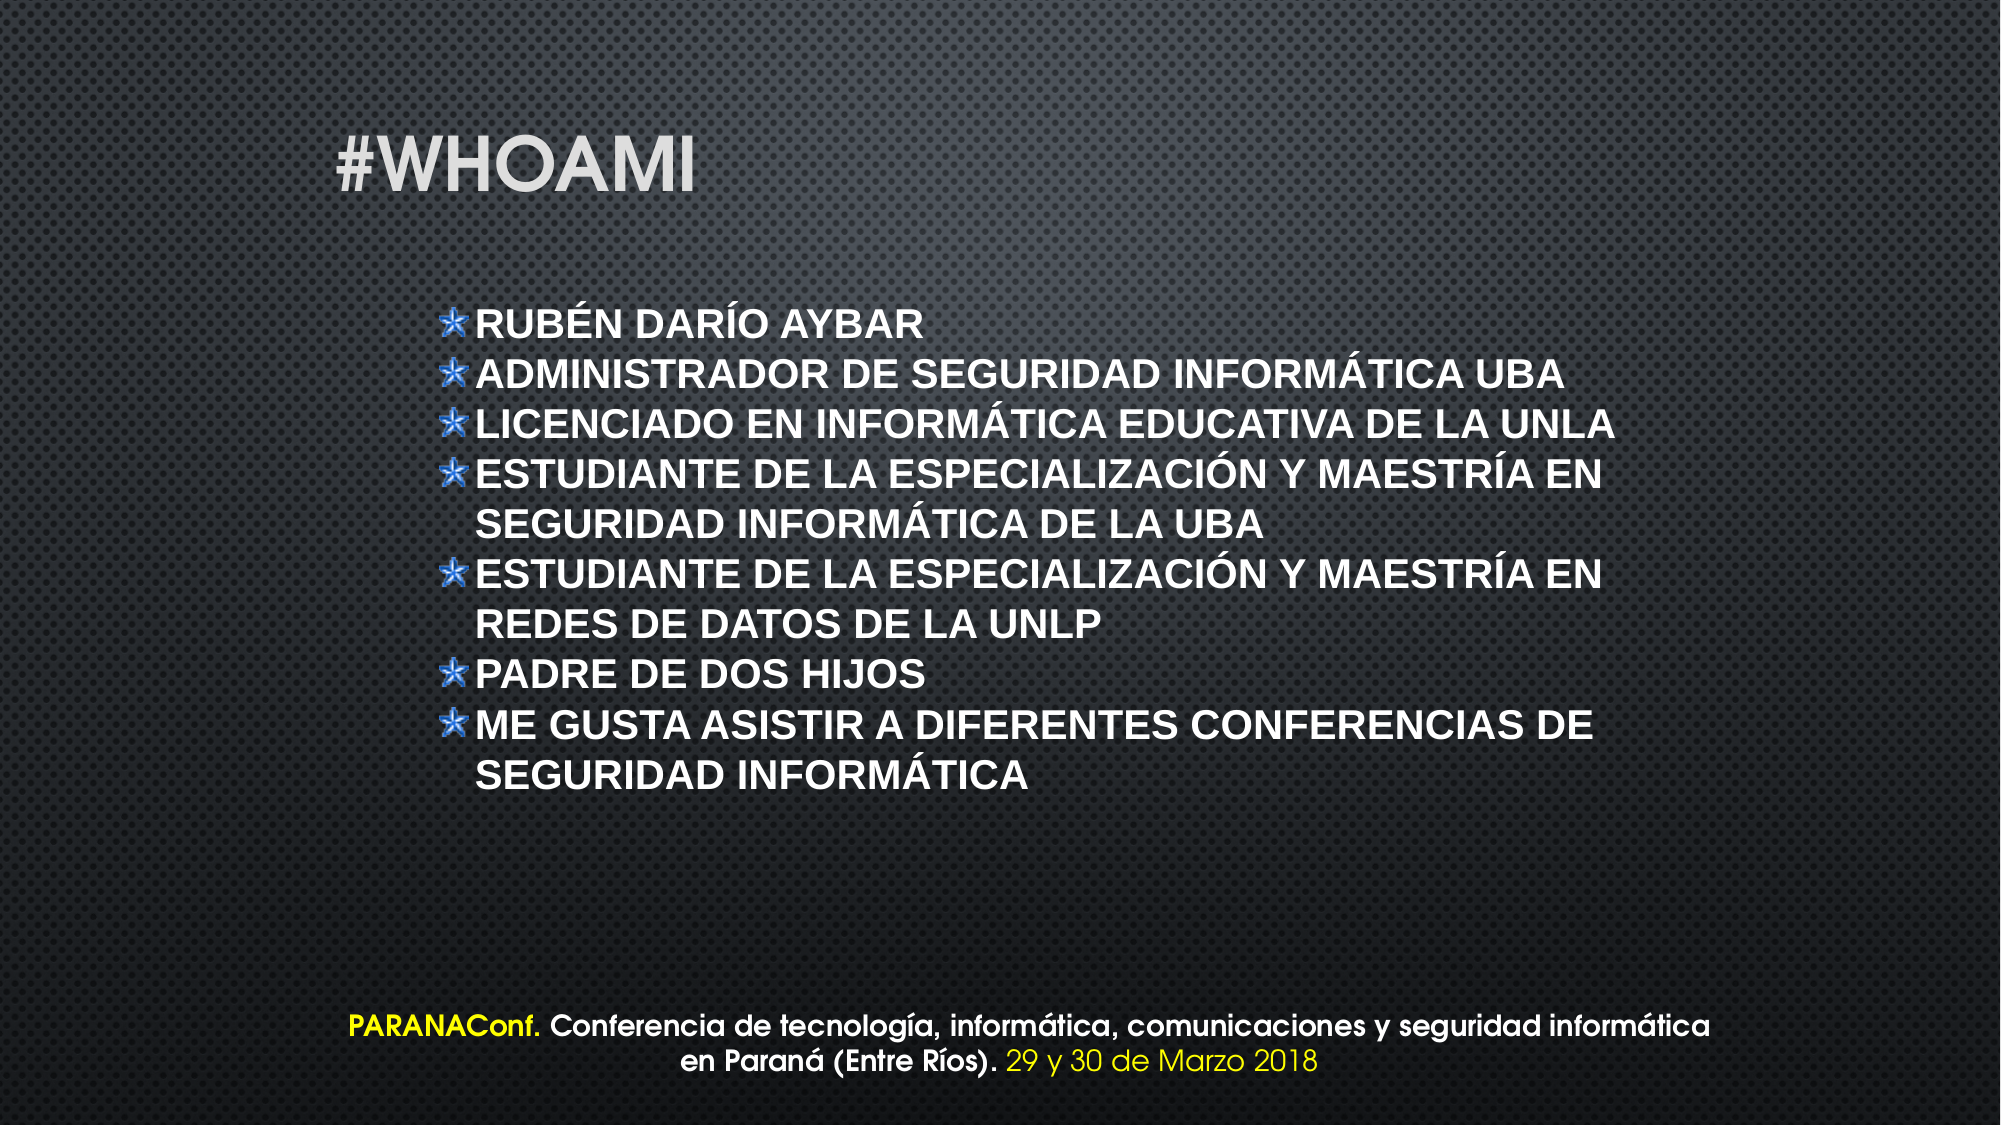

#WHOAMI
Rubén Darío Aybar
Administrador de Seguridad Informática UBA
Licenciado en Informática Educativa de la UNLA
Estudiante de la Especialización y Maestría en Seguridad Informática de la UBA
Estudiante de la Especialización y Maestría en Redes de Datos de la UNLP
Padre de dos hijos
Me gusta asistir a diferentes conferencias de Seguridad Informática
PARANAConf. Conferencia de tecnología, informática, comunicaciones y seguridad informática
en Paraná (Entre Ríos). 29 y 30 de Marzo 2018